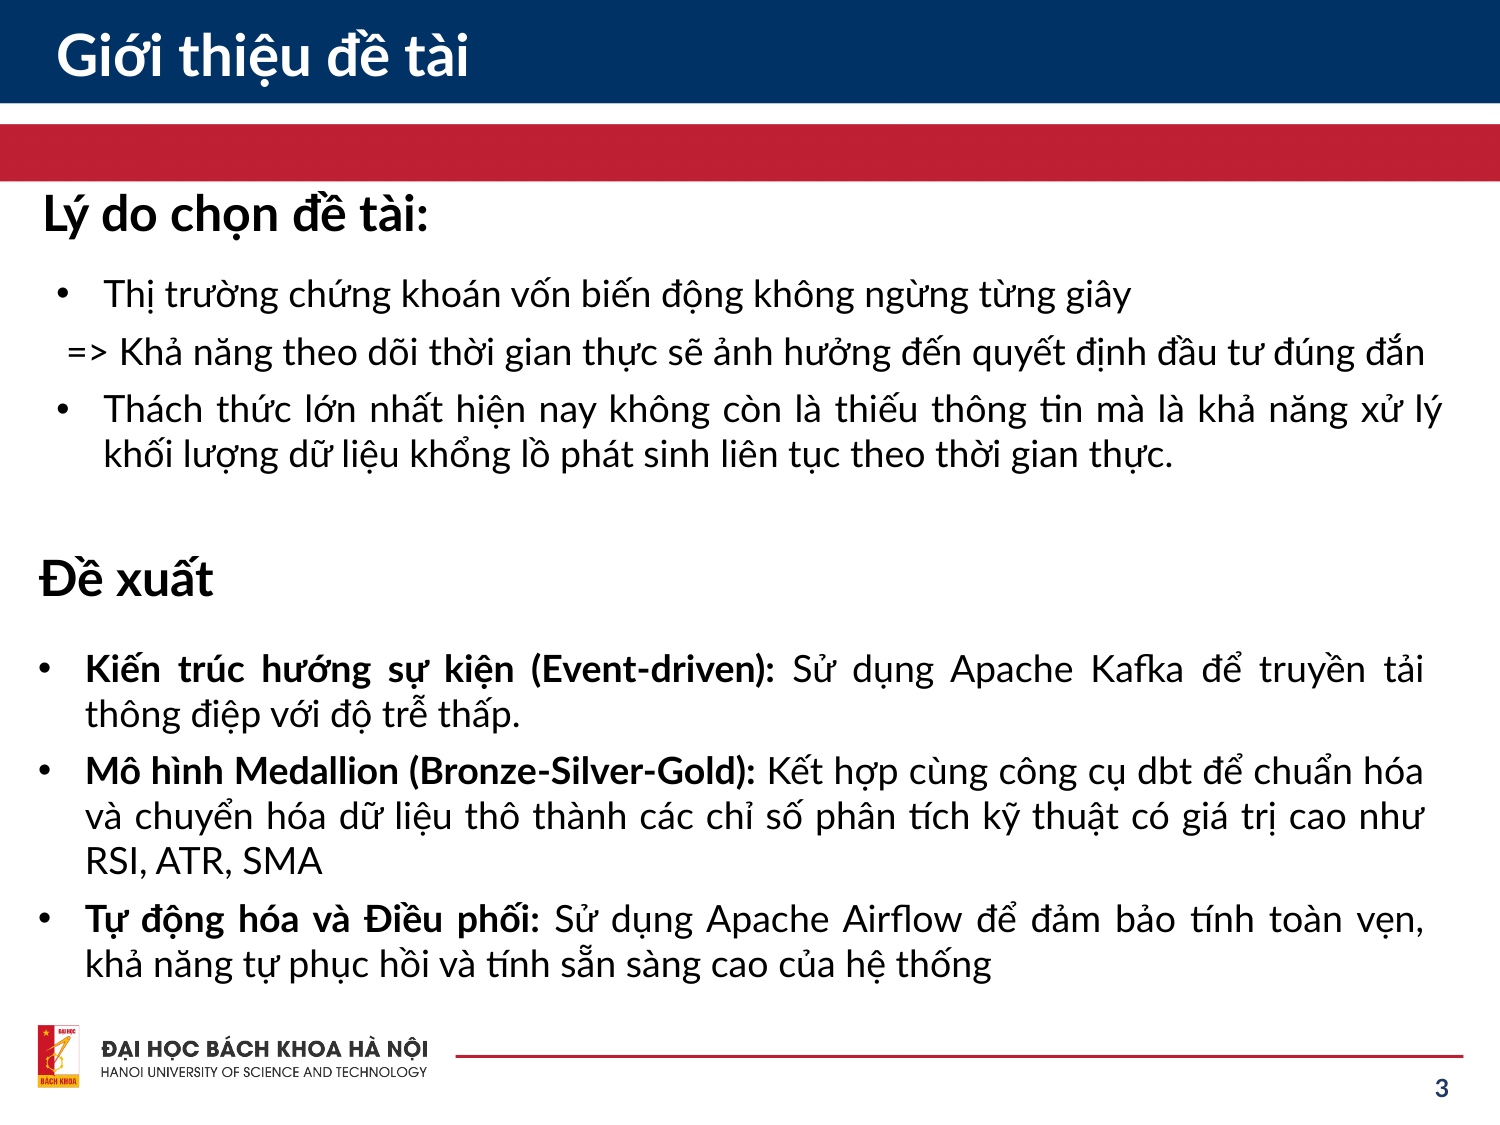

# Giới thiệu đề tài
Lý do chọn đề tài:
Thị trường chứng khoán vốn biến động không ngừng từng giây
 => Khả năng theo dõi thời gian thực sẽ ảnh hưởng đến quyết định đầu tư đúng đắn
Thách thức lớn nhất hiện nay không còn là thiếu thông tin mà là khả năng xử lý khối lượng dữ liệu khổng lồ phát sinh liên tục theo thời gian thực.

Đề xuất
Kiến trúc hướng sự kiện (Event-driven): Sử dụng Apache Kafka để truyền tải thông điệp với độ trễ thấp.
Mô hình Medallion (Bronze-Silver-Gold): Kết hợp cùng công cụ dbt để chuẩn hóa và chuyển hóa dữ liệu thô thành các chỉ số phân tích kỹ thuật có giá trị cao như RSI, ATR, SMA
Tự động hóa và Điều phối: Sử dụng Apache Airflow để đảm bảo tính toàn vẹn, khả năng tự phục hồi và tính sẵn sàng cao của hệ thống

3